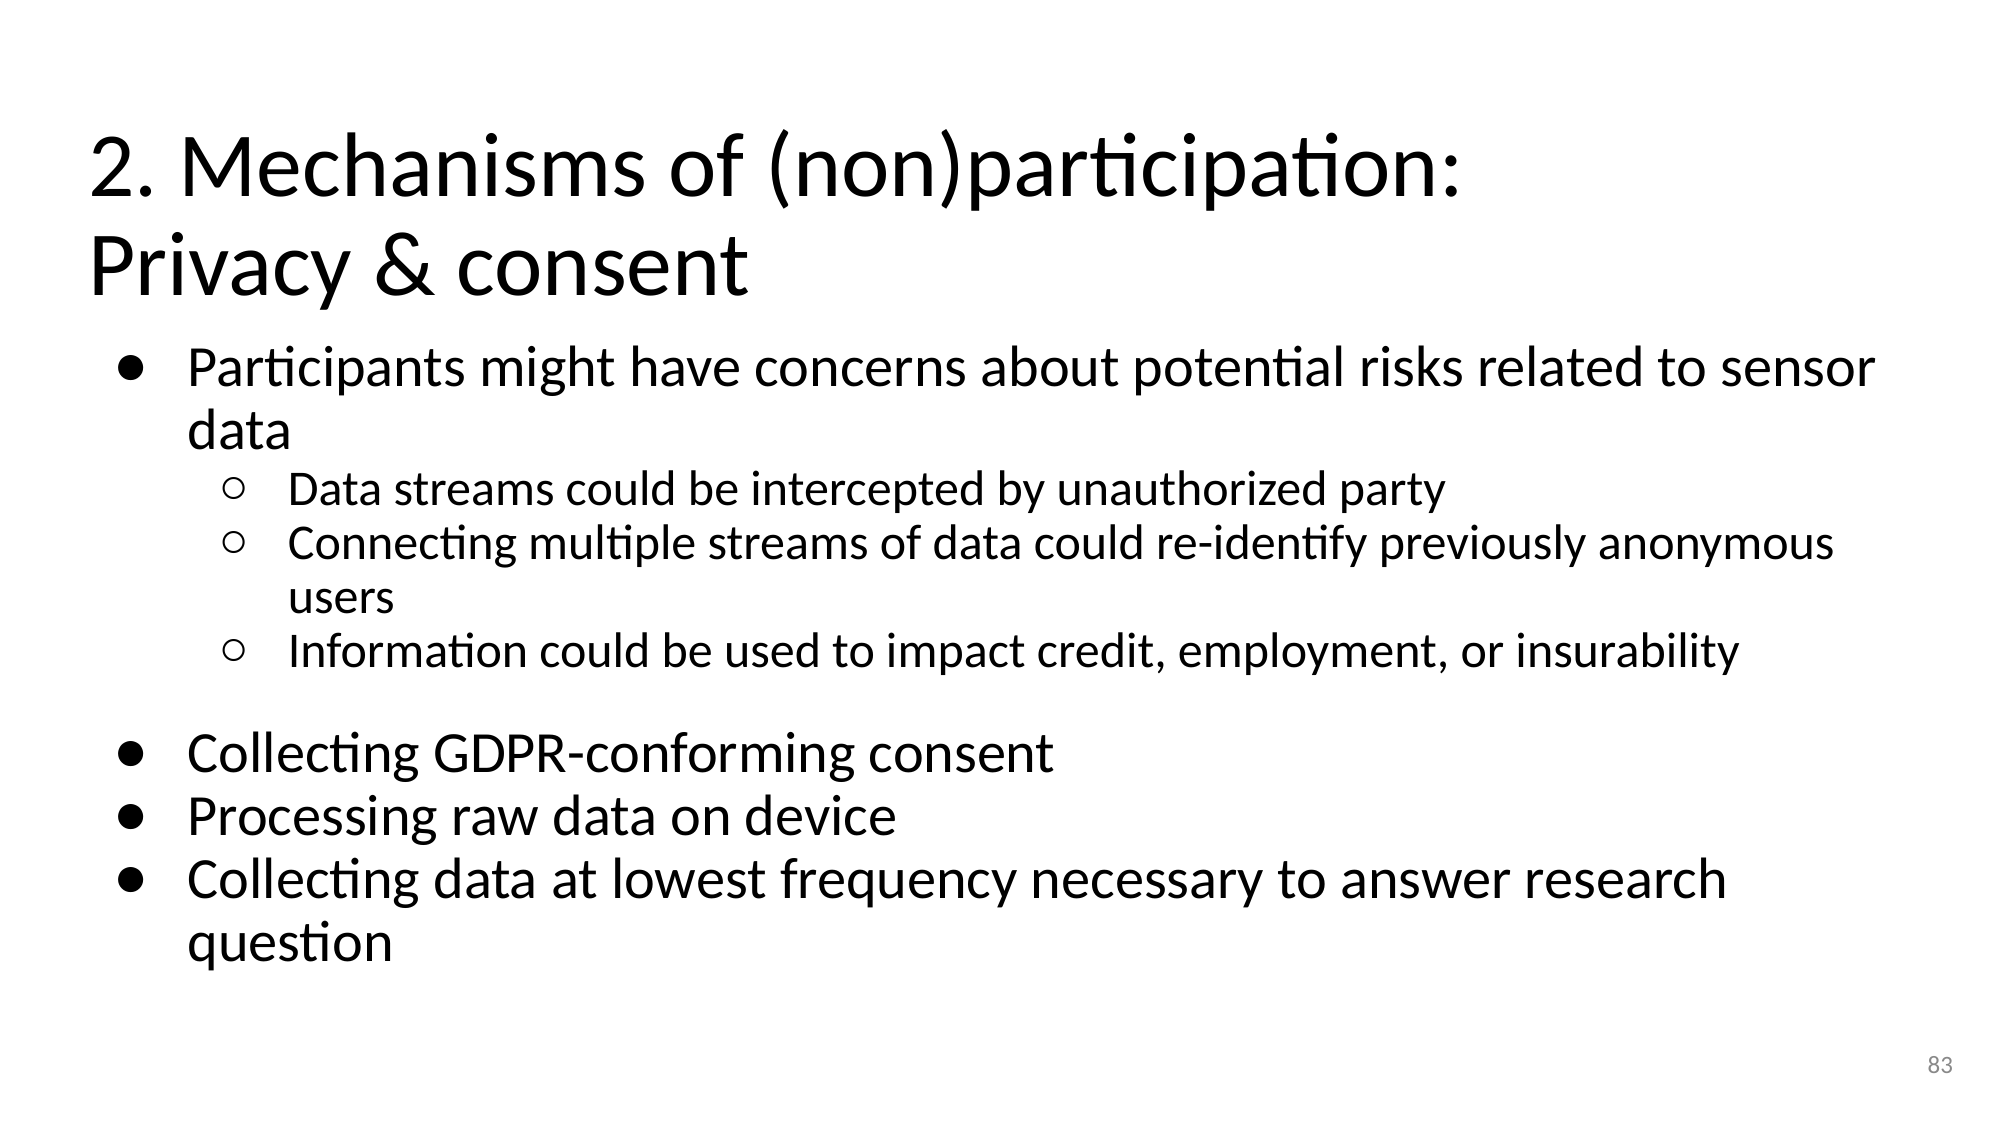

# 2. Mechanisms of (non)participation: Privacy & consent
Participants might have concerns about potential risks related to sensor data
Data streams could be intercepted by unauthorized party
Connecting multiple streams of data could re-identify previously anonymous users
Information could be used to impact credit, employment, or insurability
Collecting GDPR-conforming consent
Processing raw data on device
Collecting data at lowest frequency necessary to answer research question
83